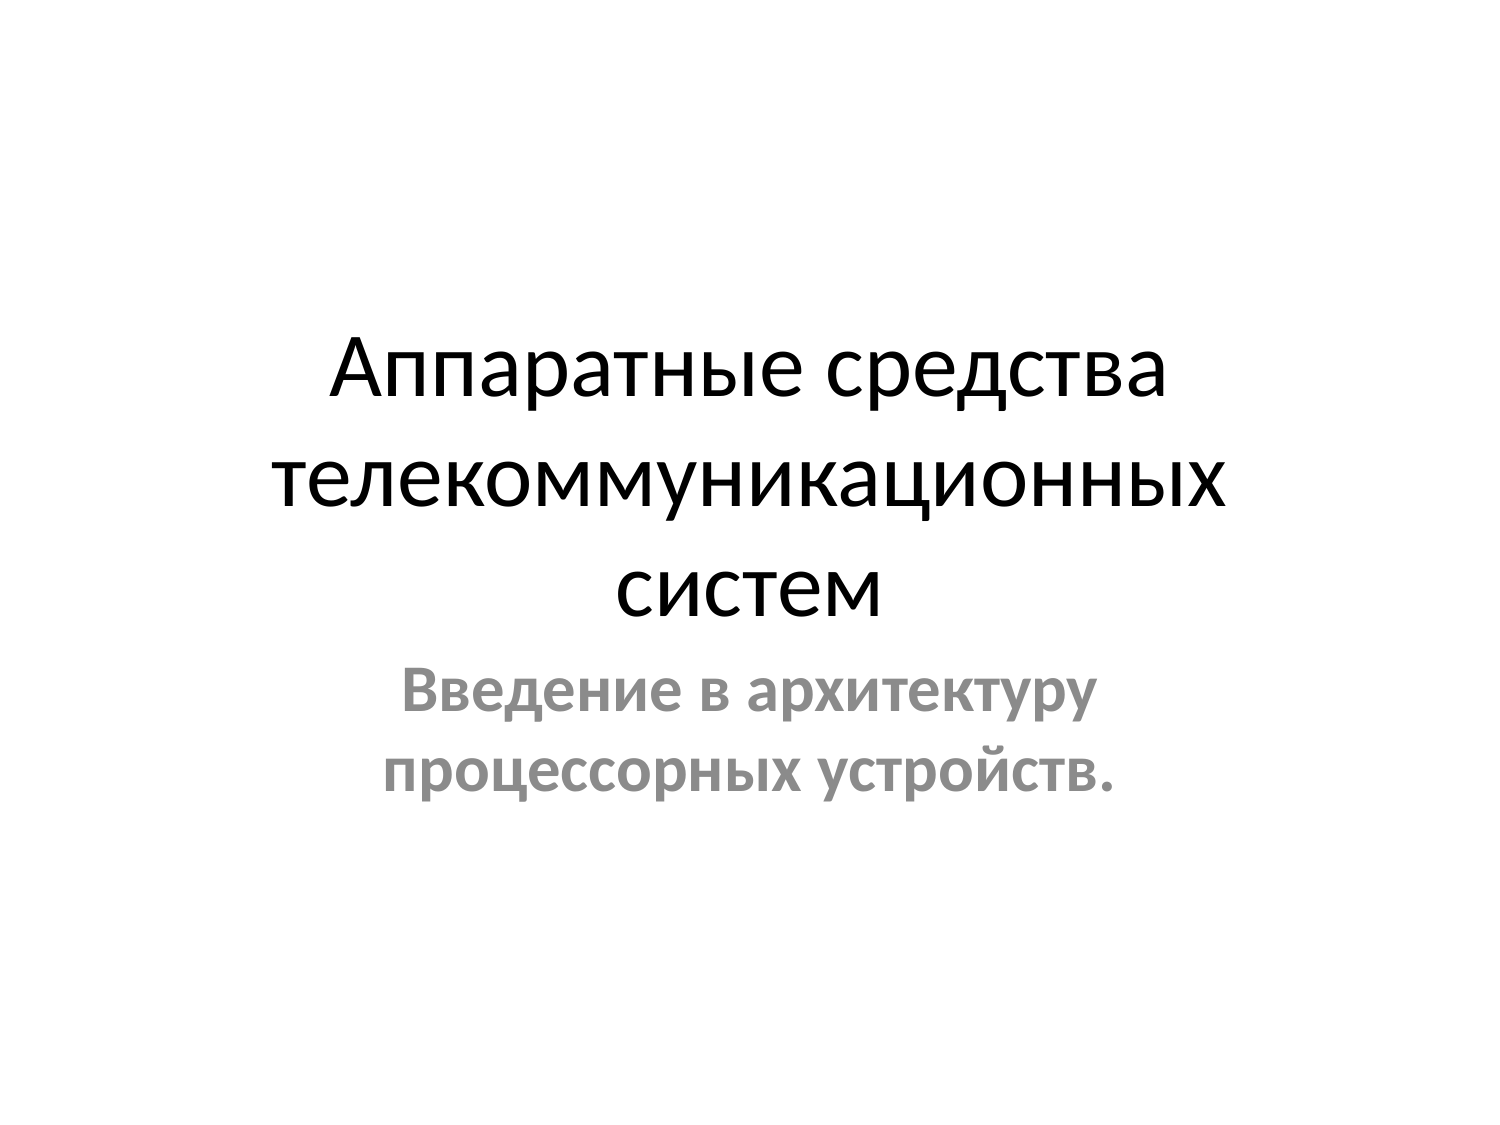

# Аппаратные средства телекоммуникационных систем
Введение в архитектуру процессорных устройств.